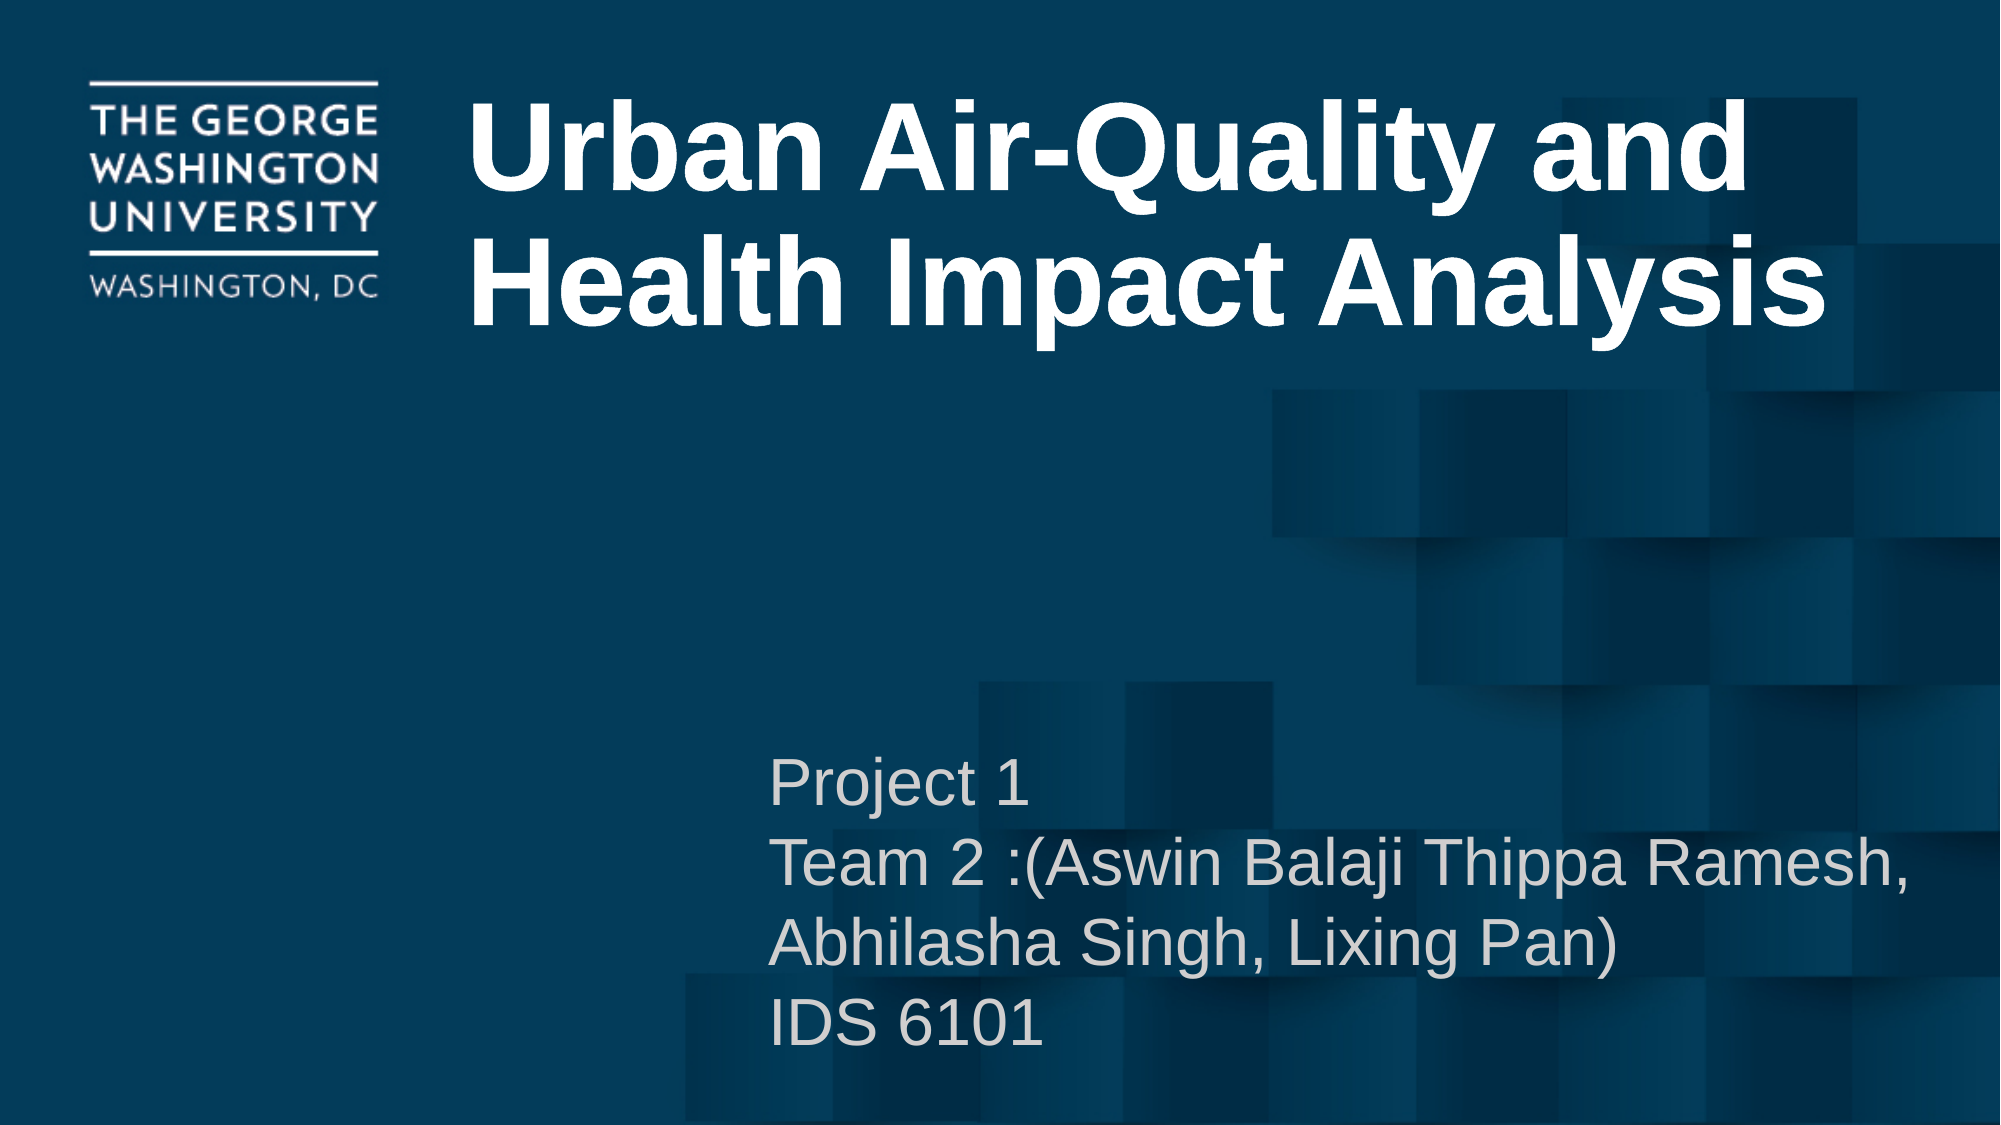

# Urban Air-Quality and Health Impact Analysis
Project 1
Team 2 :(Aswin Balaji Thippa Ramesh, Abhilasha Singh, Lixing Pan)
IDS 6101